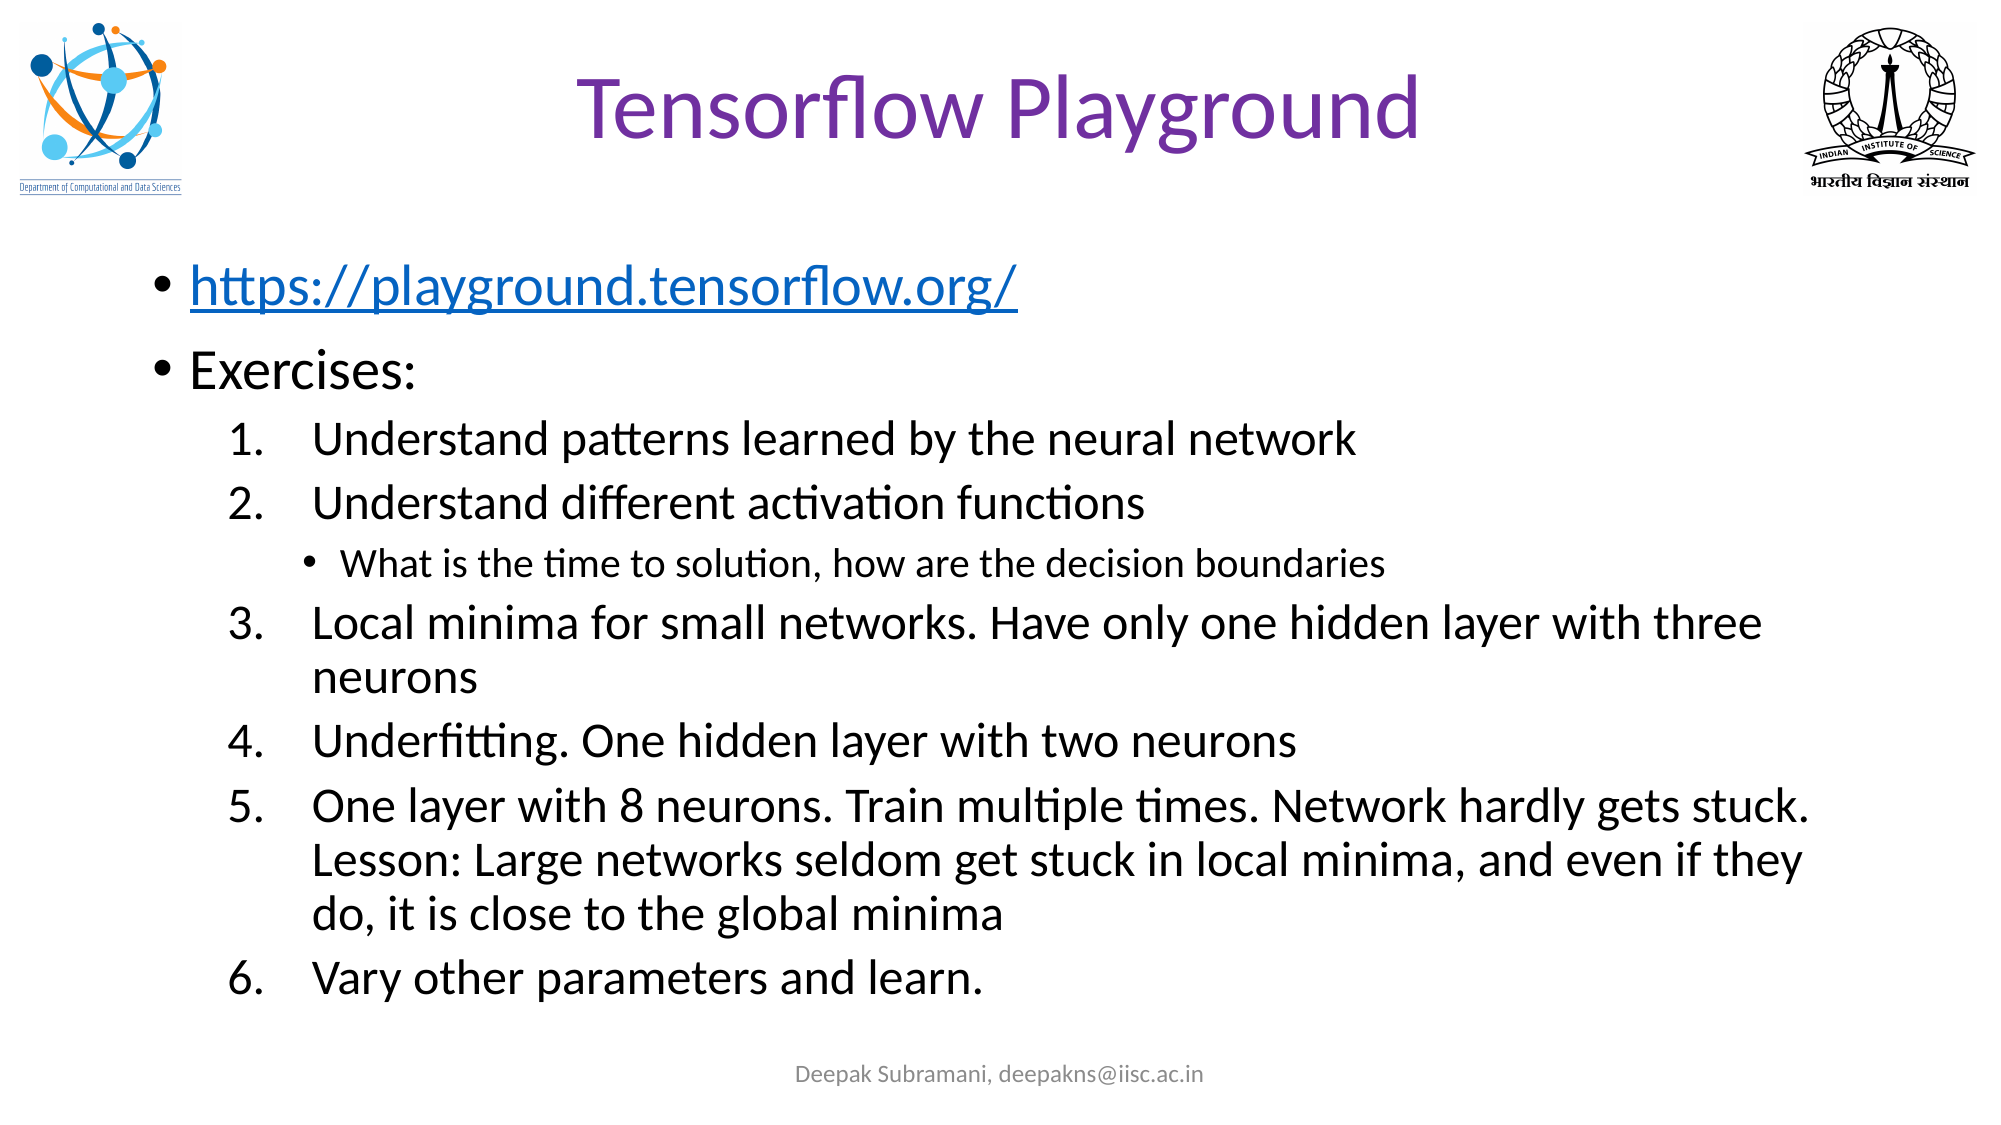

# Tensorflow Playground
https://playground.tensorflow.org/
Exercises:
Understand patterns learned by the neural network
Understand different activation functions
What is the time to solution, how are the decision boundaries
Local minima for small networks. Have only one hidden layer with three neurons
Underfitting. One hidden layer with two neurons
One layer with 8 neurons. Train multiple times. Network hardly gets stuck. Lesson: Large networks seldom get stuck in local minima, and even if they do, it is close to the global minima
Vary other parameters and learn.

Deepak Subramani, deepakns@iisc.ac.in